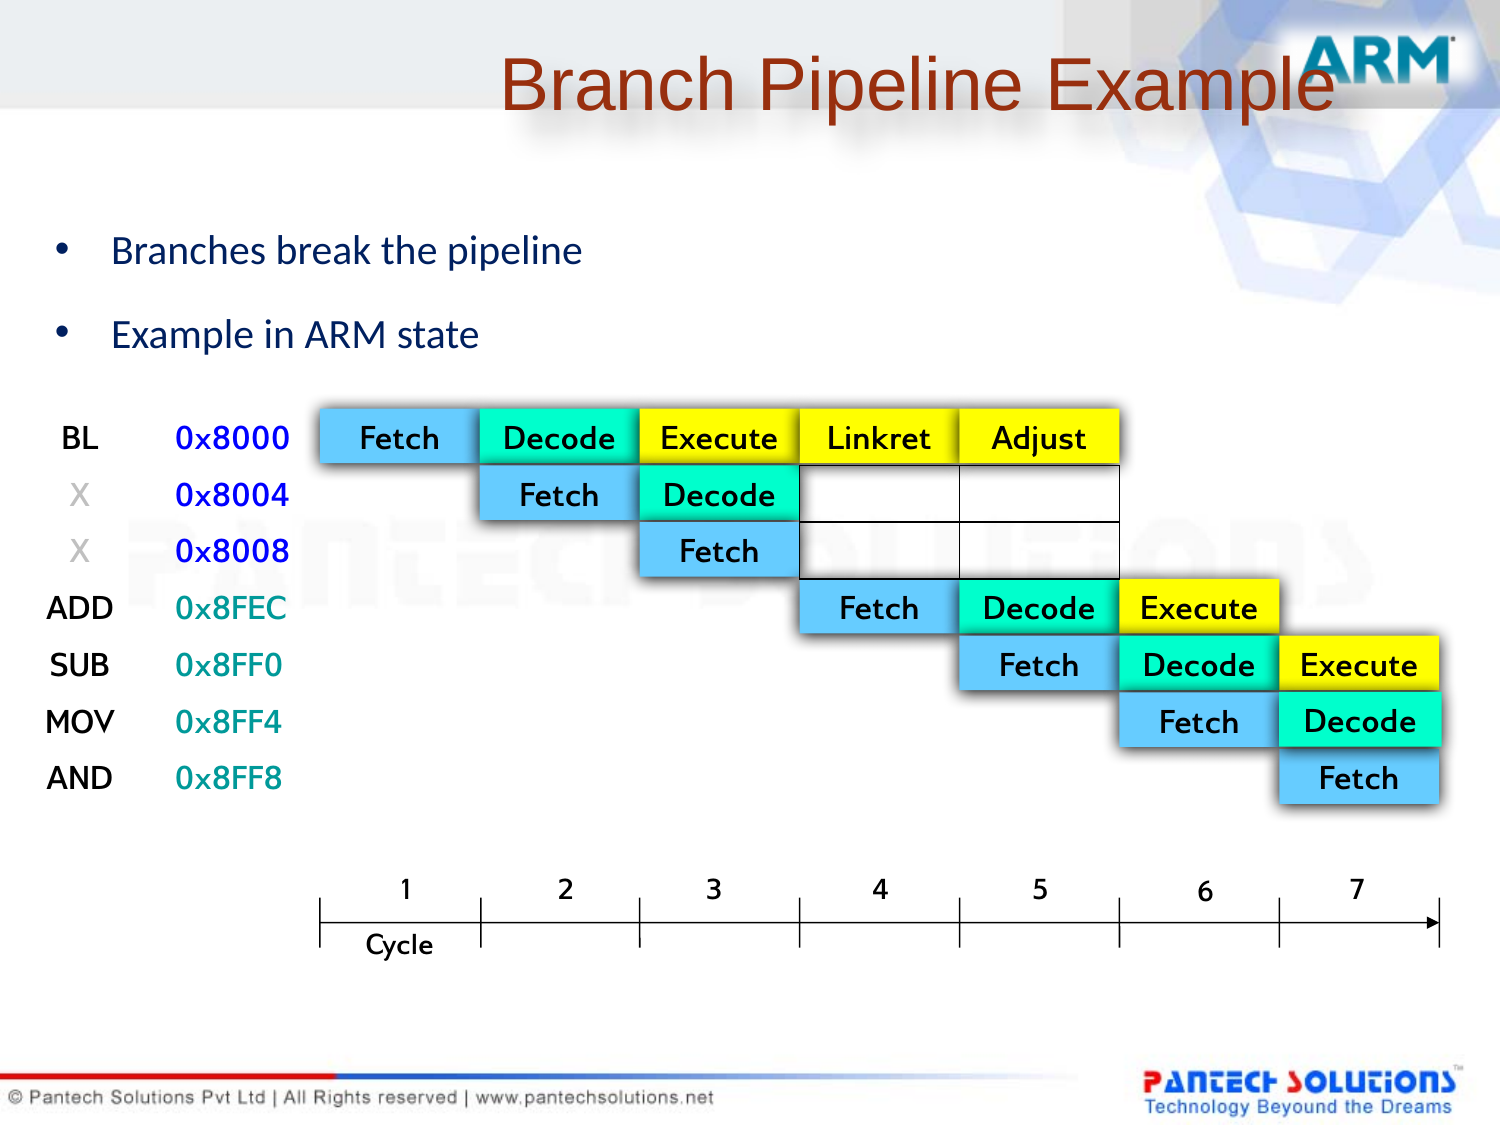

# Branch Pipeline Example
Branches break the pipeline
Example in ARM state

BL
0x8000
Fetch
Decode
Execute
Linkret
Adjust
X
0x8004
Fetch
Decode

X
0x8008
Fetch

ADD
0x8FEC
Fetch
Decode
Execute
SUB
0x8FF0
Fetch
Decode
Execute
MOV
0x8FF4
Fetch
AND
0x8FF8
Fetch
5
7
1
2
3
4
6

Cycle

Decode